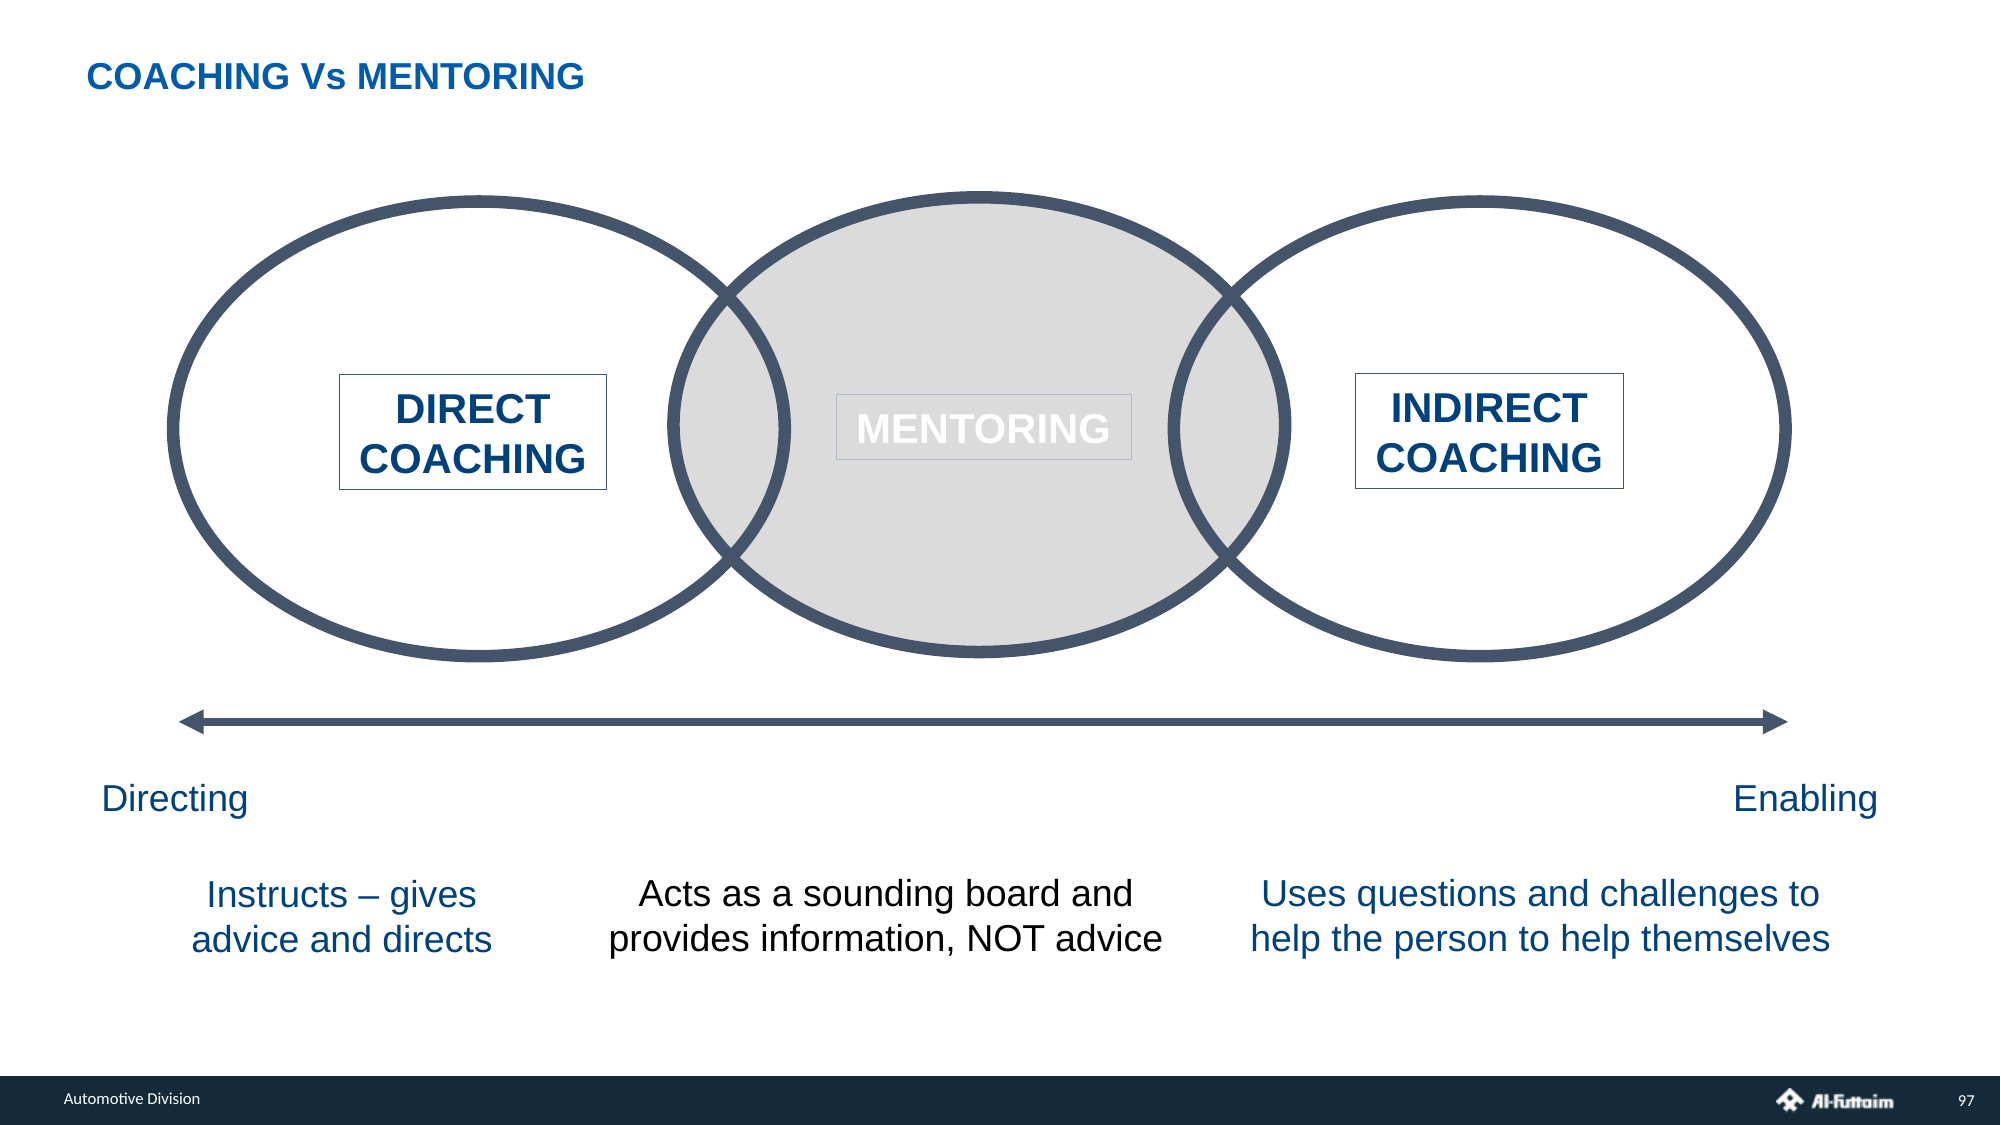

COACHING Vs MENTORING

INDIRECT COACHING
DIRECT COACHING
MENTORING
Directing
Enabling
Acts as a sounding board and provides information, NOT advice
Uses questions and challenges to help the person to help themselves
Instructs – gives advice and directs